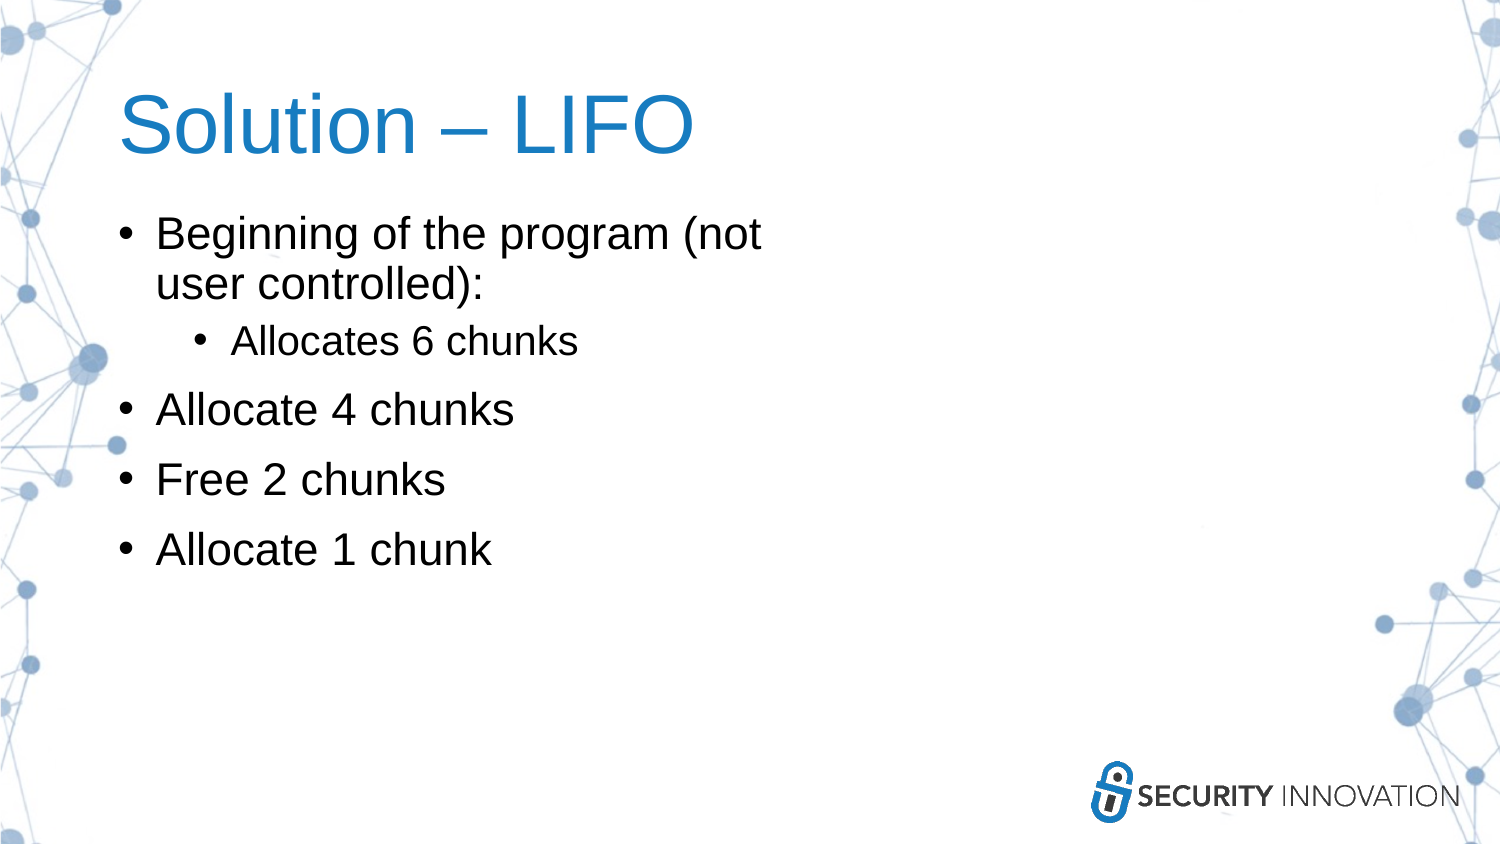

# Solution – LIFO
Beginning of the program (not user controlled):
Allocates 6 chunks
Allocate 4 chunks
Free 2 chunks
Allocate 1 chunk